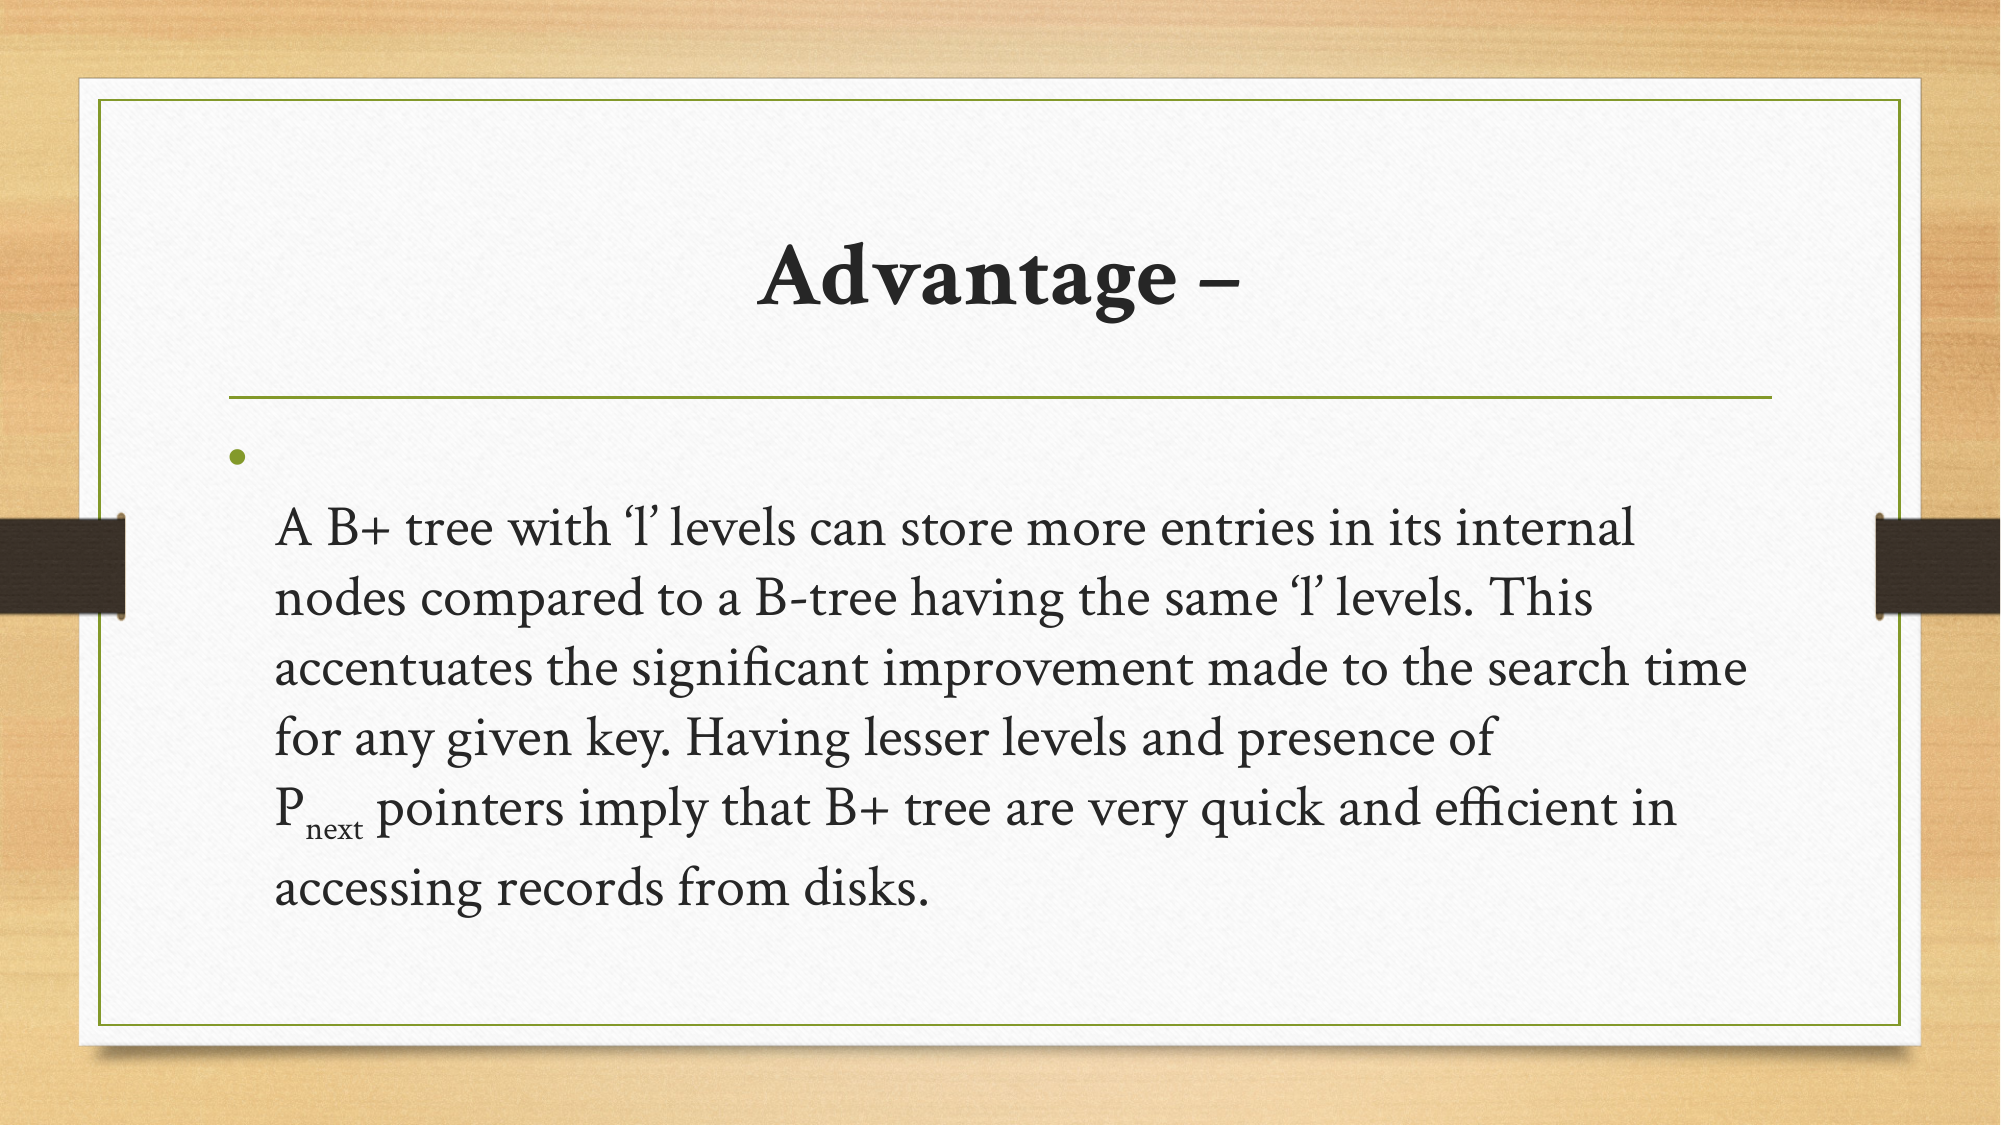

# Advantage –
A B+ tree with ‘l’ levels can store more entries in its internal nodes compared to a B-tree having the same ‘l’ levels. This accentuates the significant improvement made to the search time for any given key. Having lesser levels and presence of Pnext pointers imply that B+ tree are very quick and efficient in accessing records from disks.